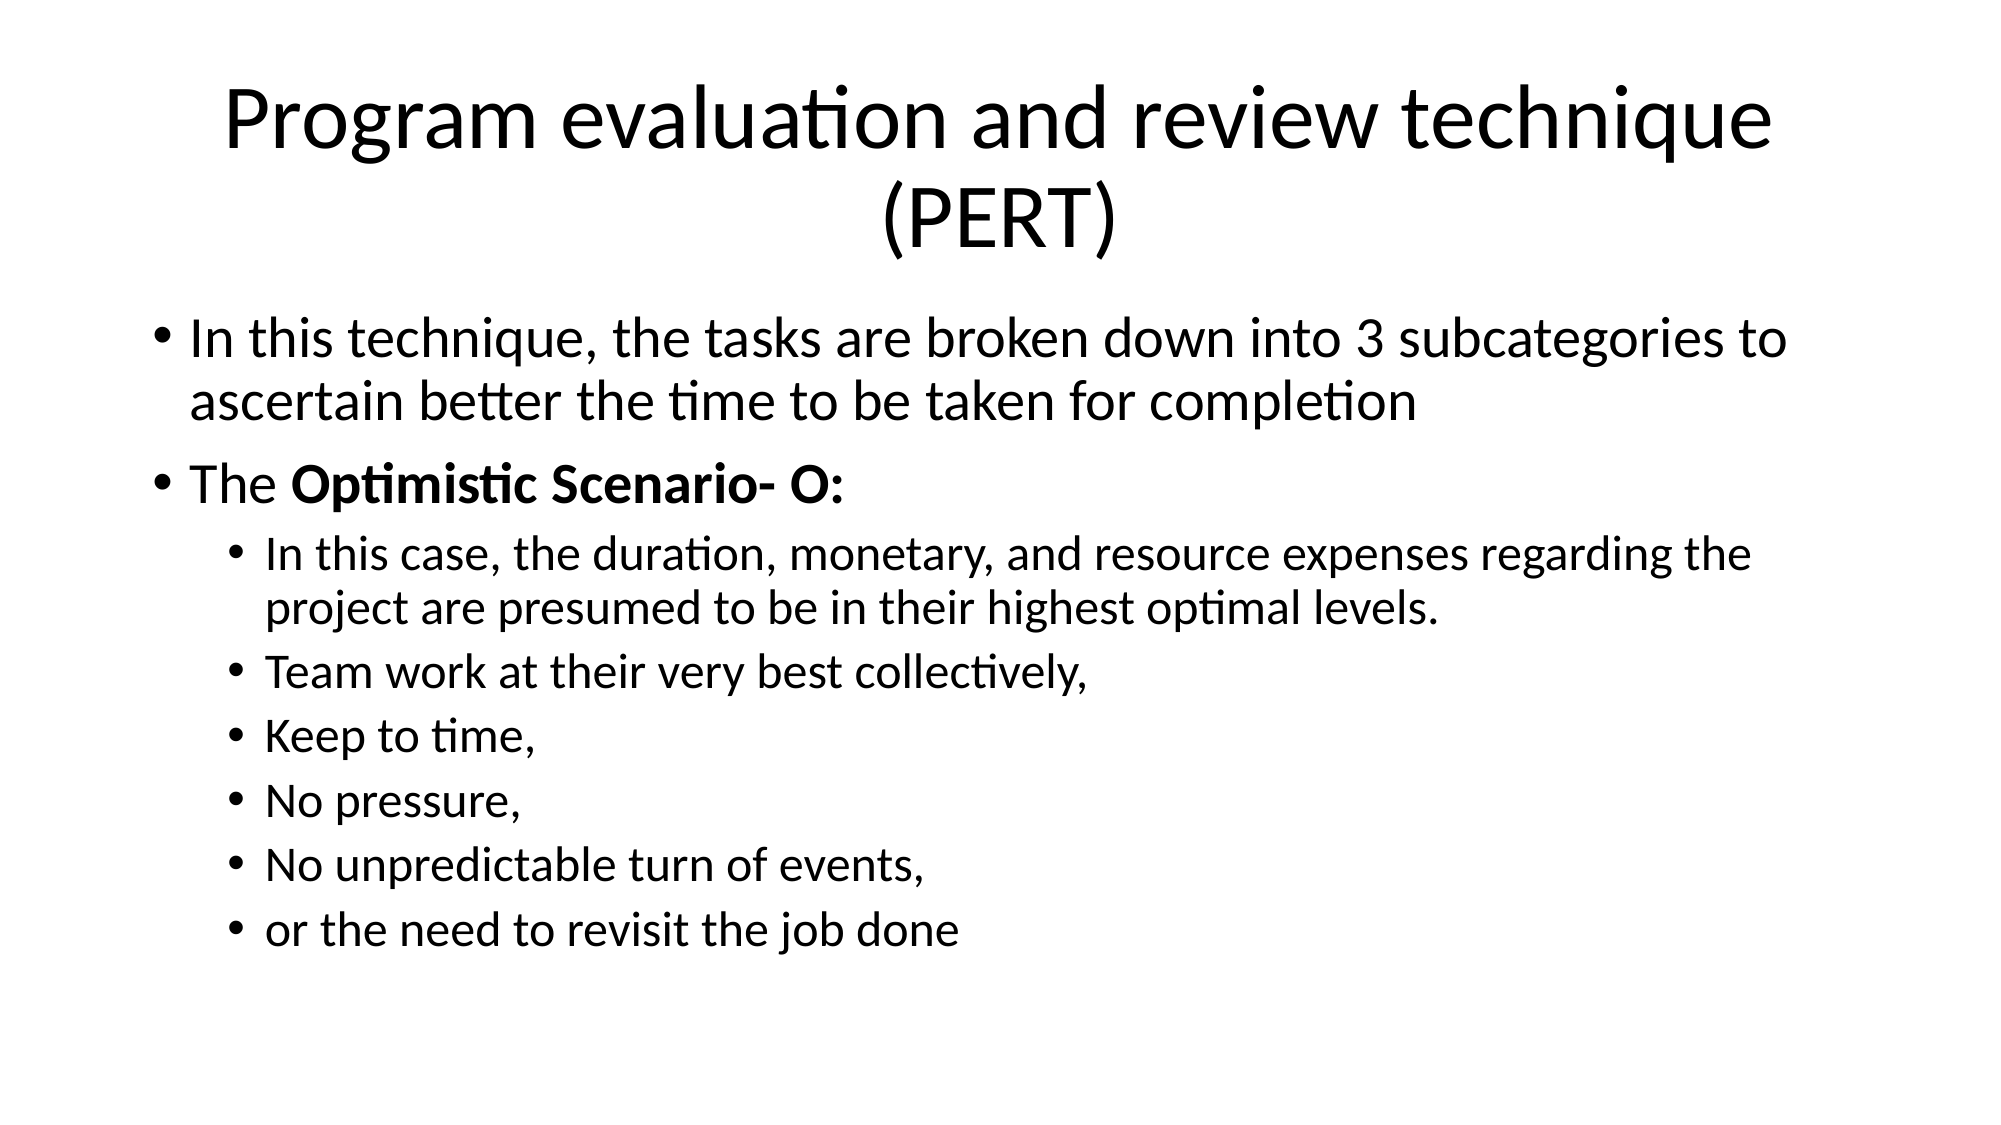

# Program evaluation and review technique (PERT)
In this technique, the tasks are broken down into 3 subcategories to ascertain better the time to be taken for completion
The Optimistic Scenario- O:
In this case, the duration, monetary, and resource expenses regarding the project are presumed to be in their highest optimal levels.
Team work at their very best collectively,
Keep to time,
No pressure,
No unpredictable turn of events,
or the need to revisit the job done